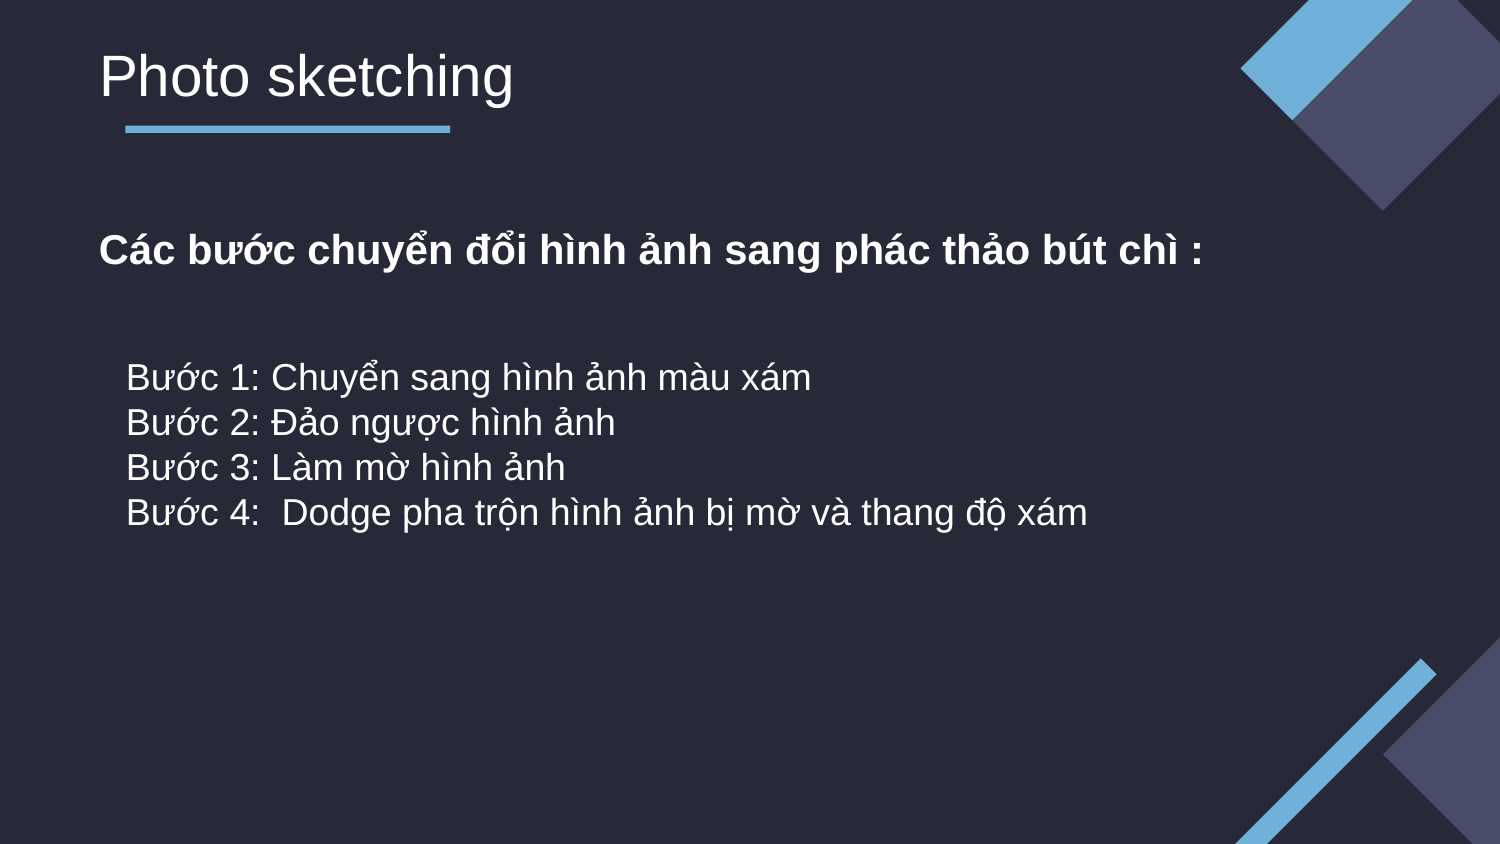

# Photo sketching
Các bước chuyển đổi hình ảnh sang phác thảo bút chì :
Bước 1: Chuyển sang hình ảnh màu xám
Bước 2: Đảo ngược hình ảnh
Bước 3: Làm mờ hình ảnh
Bước 4:  Dodge pha trộn hình ảnh bị mờ và thang độ xám